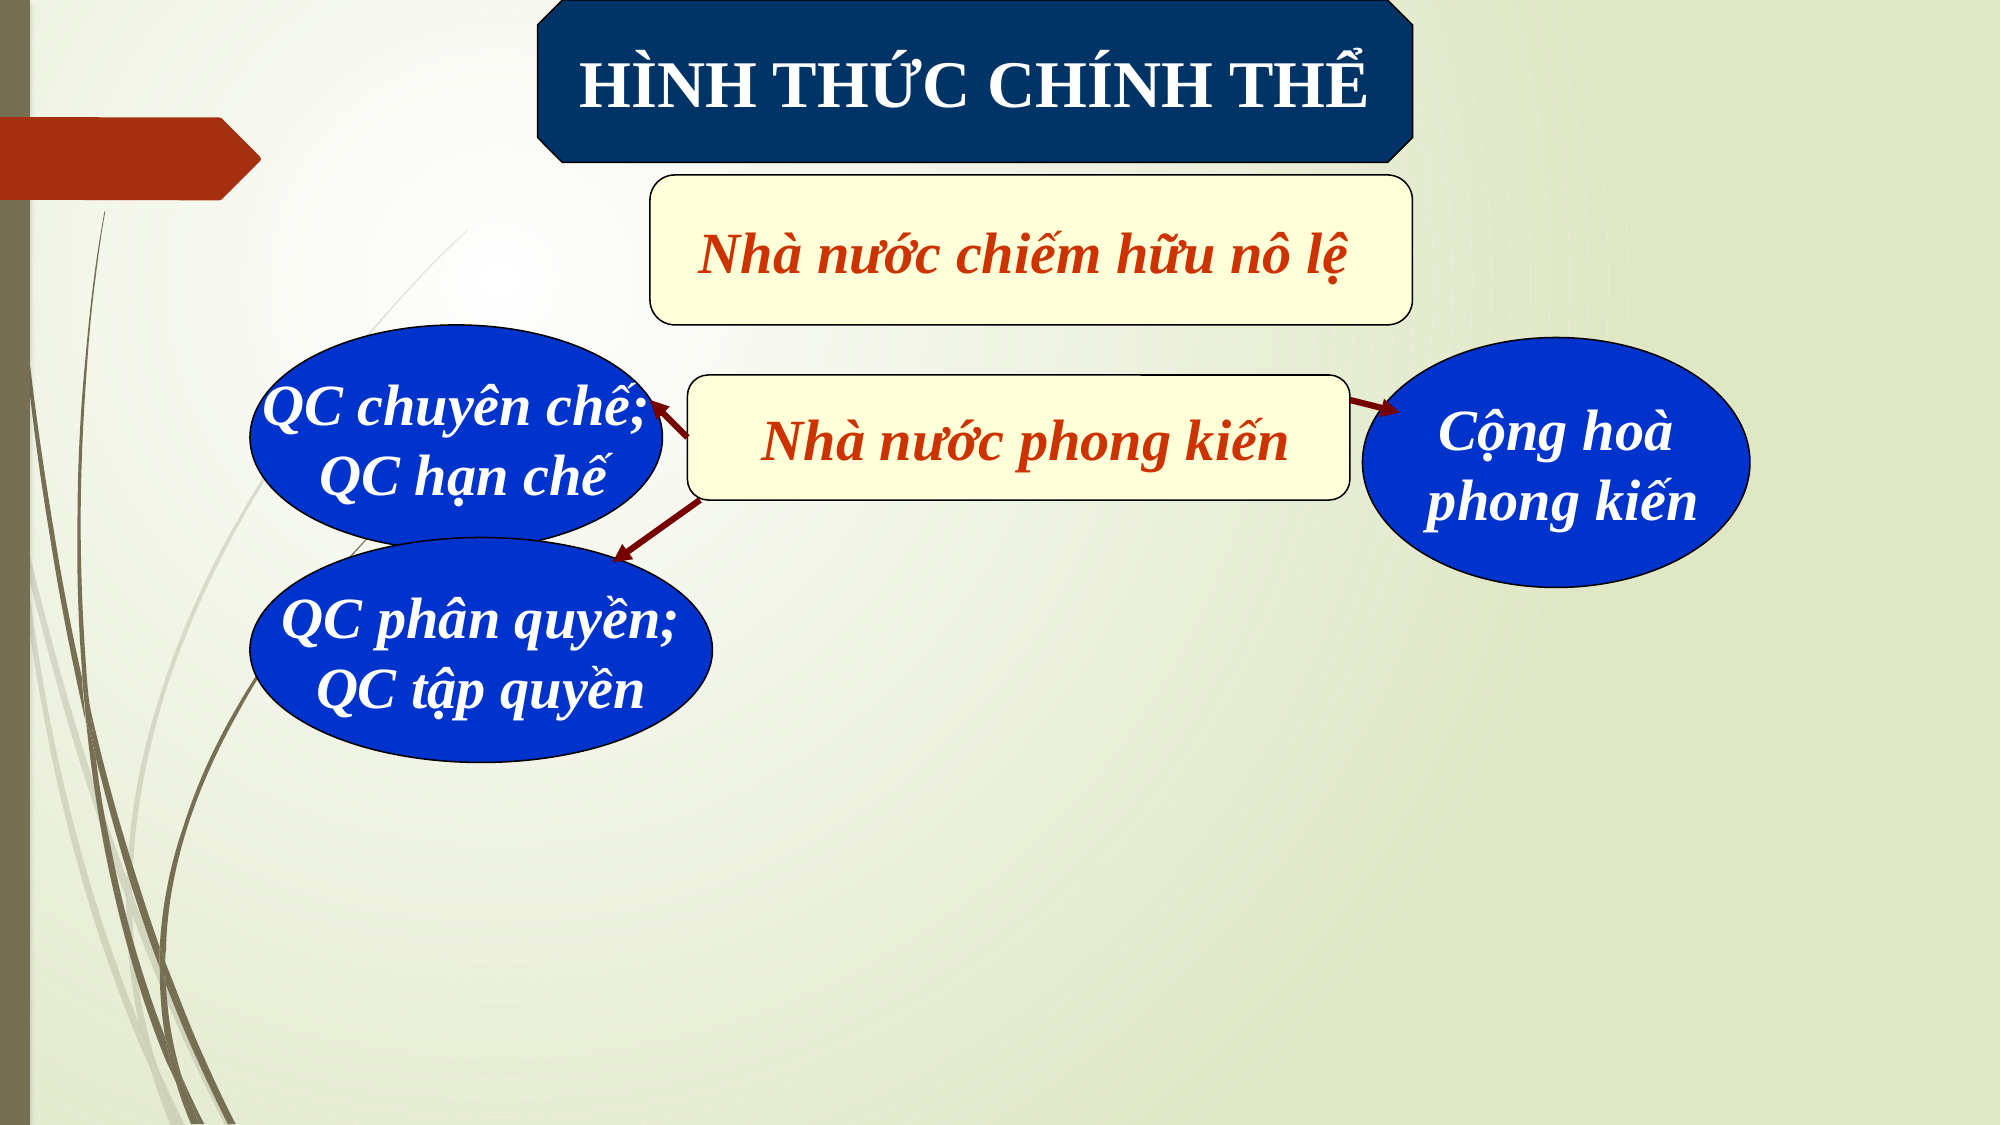

HÌNH THỨC CHÍNH THỂ
Nhà nước chiếm hữu nô lệ
QC chuyên chế;
 QC hạn chế
Cộng hoà
 phong kiến
 Nhà nước phong kiến

QC phân quyền;
QC tập quyền